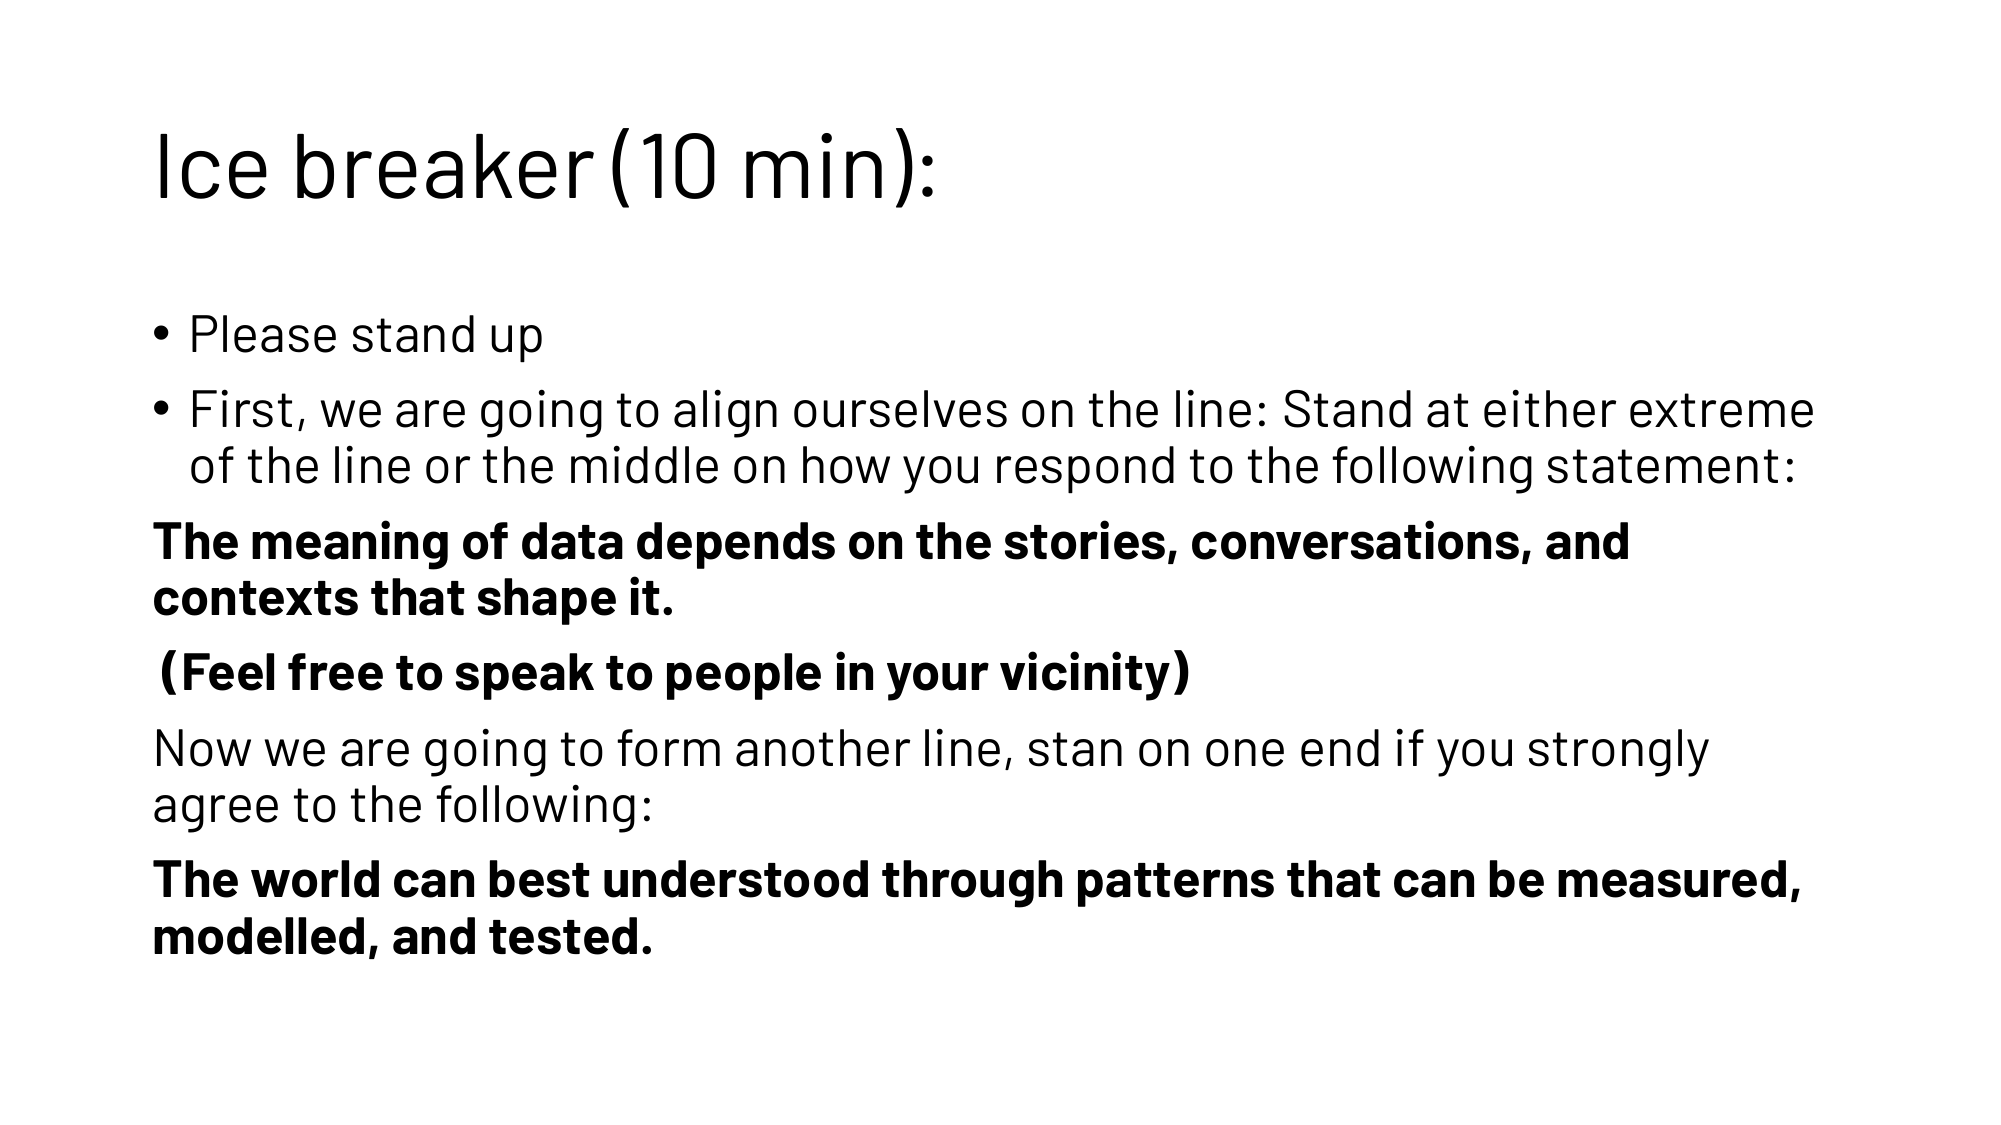

# Ice breaker (10 min):
Please stand up
First, we are going to align ourselves on the line: Stand at either extreme of the line or the middle on how you respond to the following statement:
The meaning of data depends on the stories, conversations, and contexts that shape it.
 (Feel free to speak to people in your vicinity)
Now we are going to form another line, stan on one end if you strongly agree to the following:
The world can best understood through patterns that can be measured, modelled, and tested.